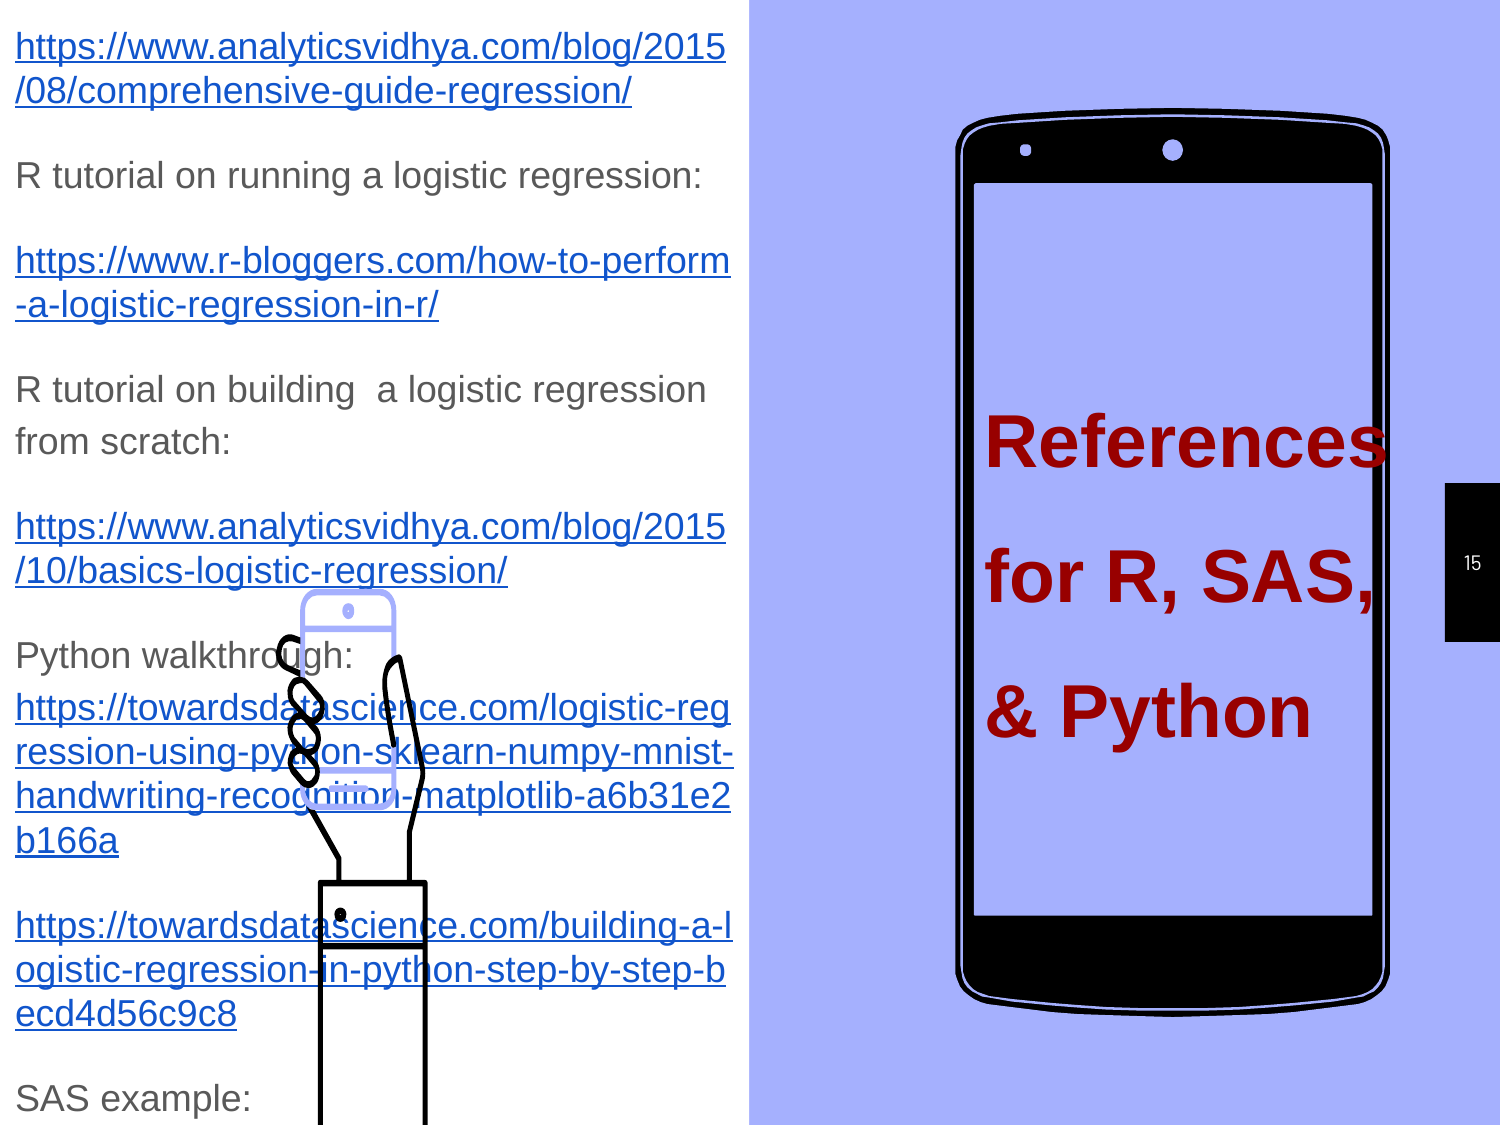

https://www.analyticsvidhya.com/blog/2015/08/comprehensive-guide-regression/
R tutorial on running a logistic regression:
https://www.r-bloggers.com/how-to-perform-a-logistic-regression-in-r/
R tutorial on building  a logistic regression from scratch:
https://www.analyticsvidhya.com/blog/2015/10/basics-logistic-regression/
Python walkthrough: https://towardsdatascience.com/logistic-regression-using-python-sklearn-numpy-mnist-handwriting-recognition-matplotlib-a6b31e2b166a
https://towardsdatascience.com/building-a-logistic-regression-in-python-step-by-step-becd4d56c9c8
SAS example:
http://support.sas.com/documentation/cdl/en/statug/63962/HTML/default/viewer.htm#statug_logistic_sect060.htm

References for R, SAS, & Python
15